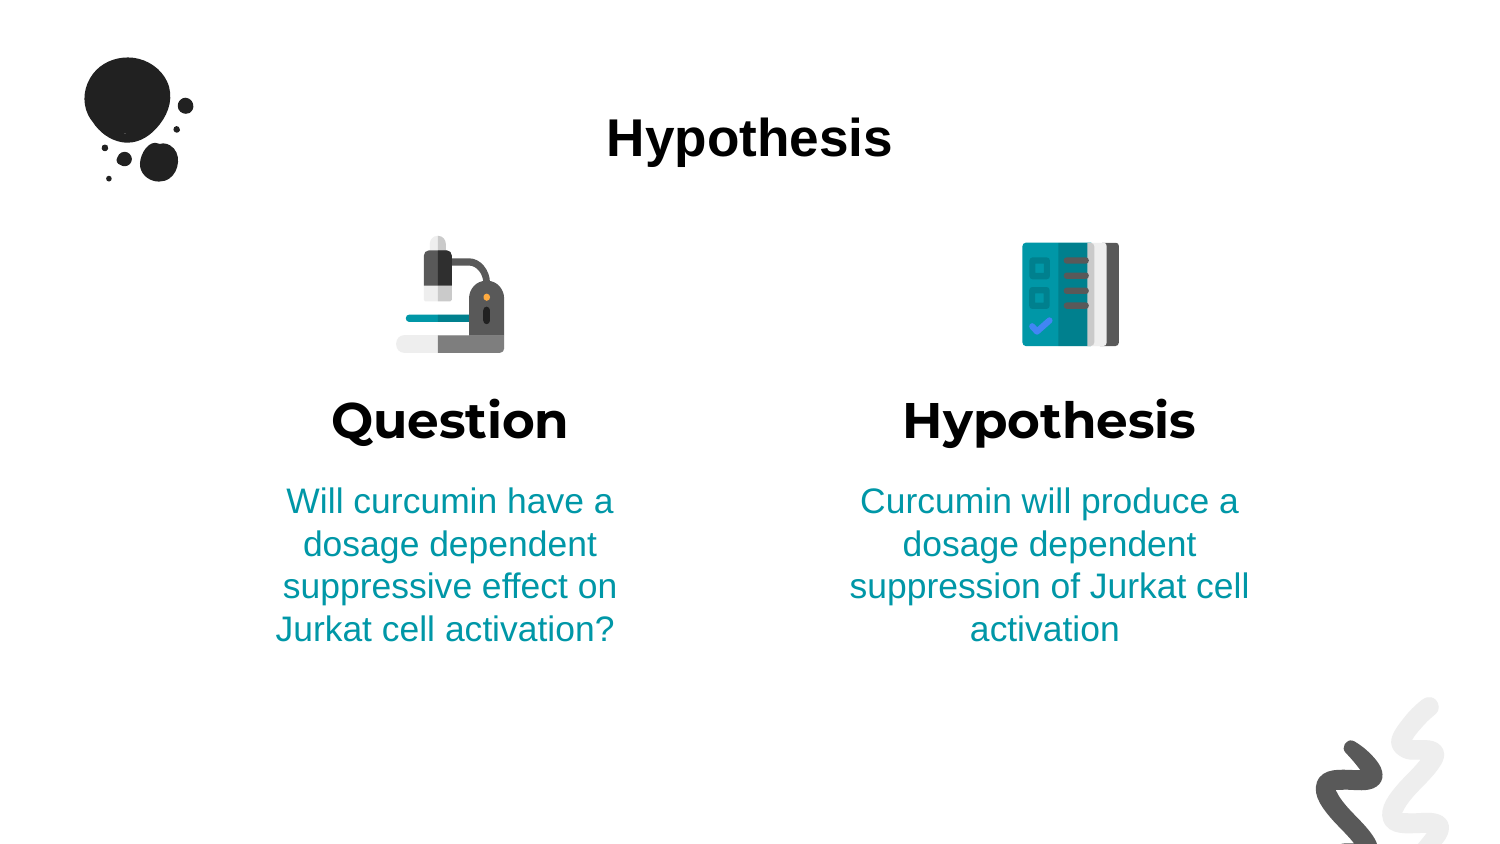

# Hypothesis

Question
Hypothesis
Will curcumin have a dosage dependent suppressive effect on Jurkat cell activation?
Curcumin will produce a dosage dependent suppression of Jurkat cell activation